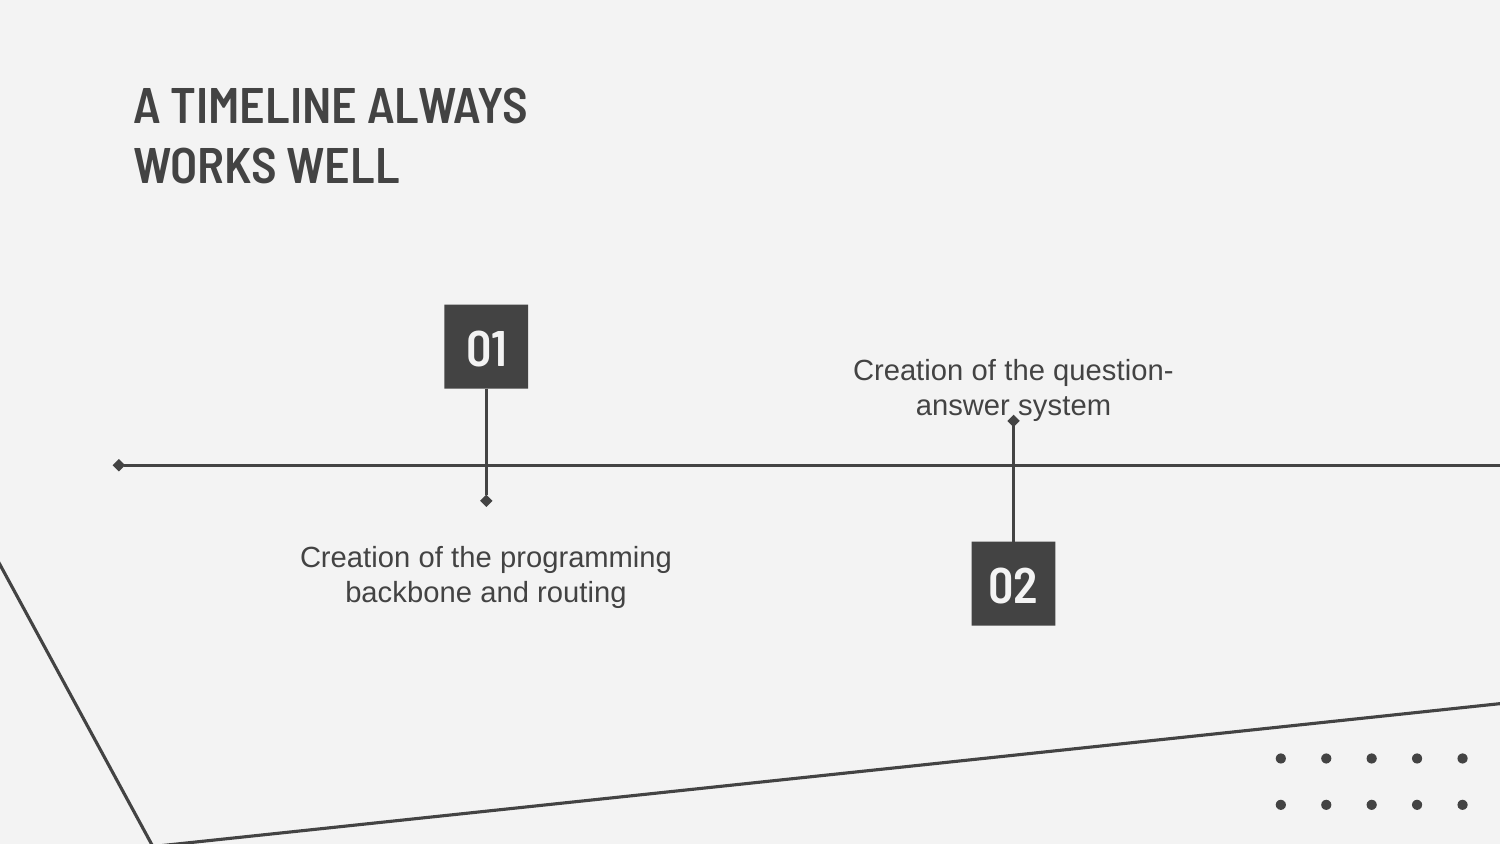

# A TIMELINE ALWAYS WORKS WELL
Creation of the question-answer system
01
Creation of the programming backbone and routing
02